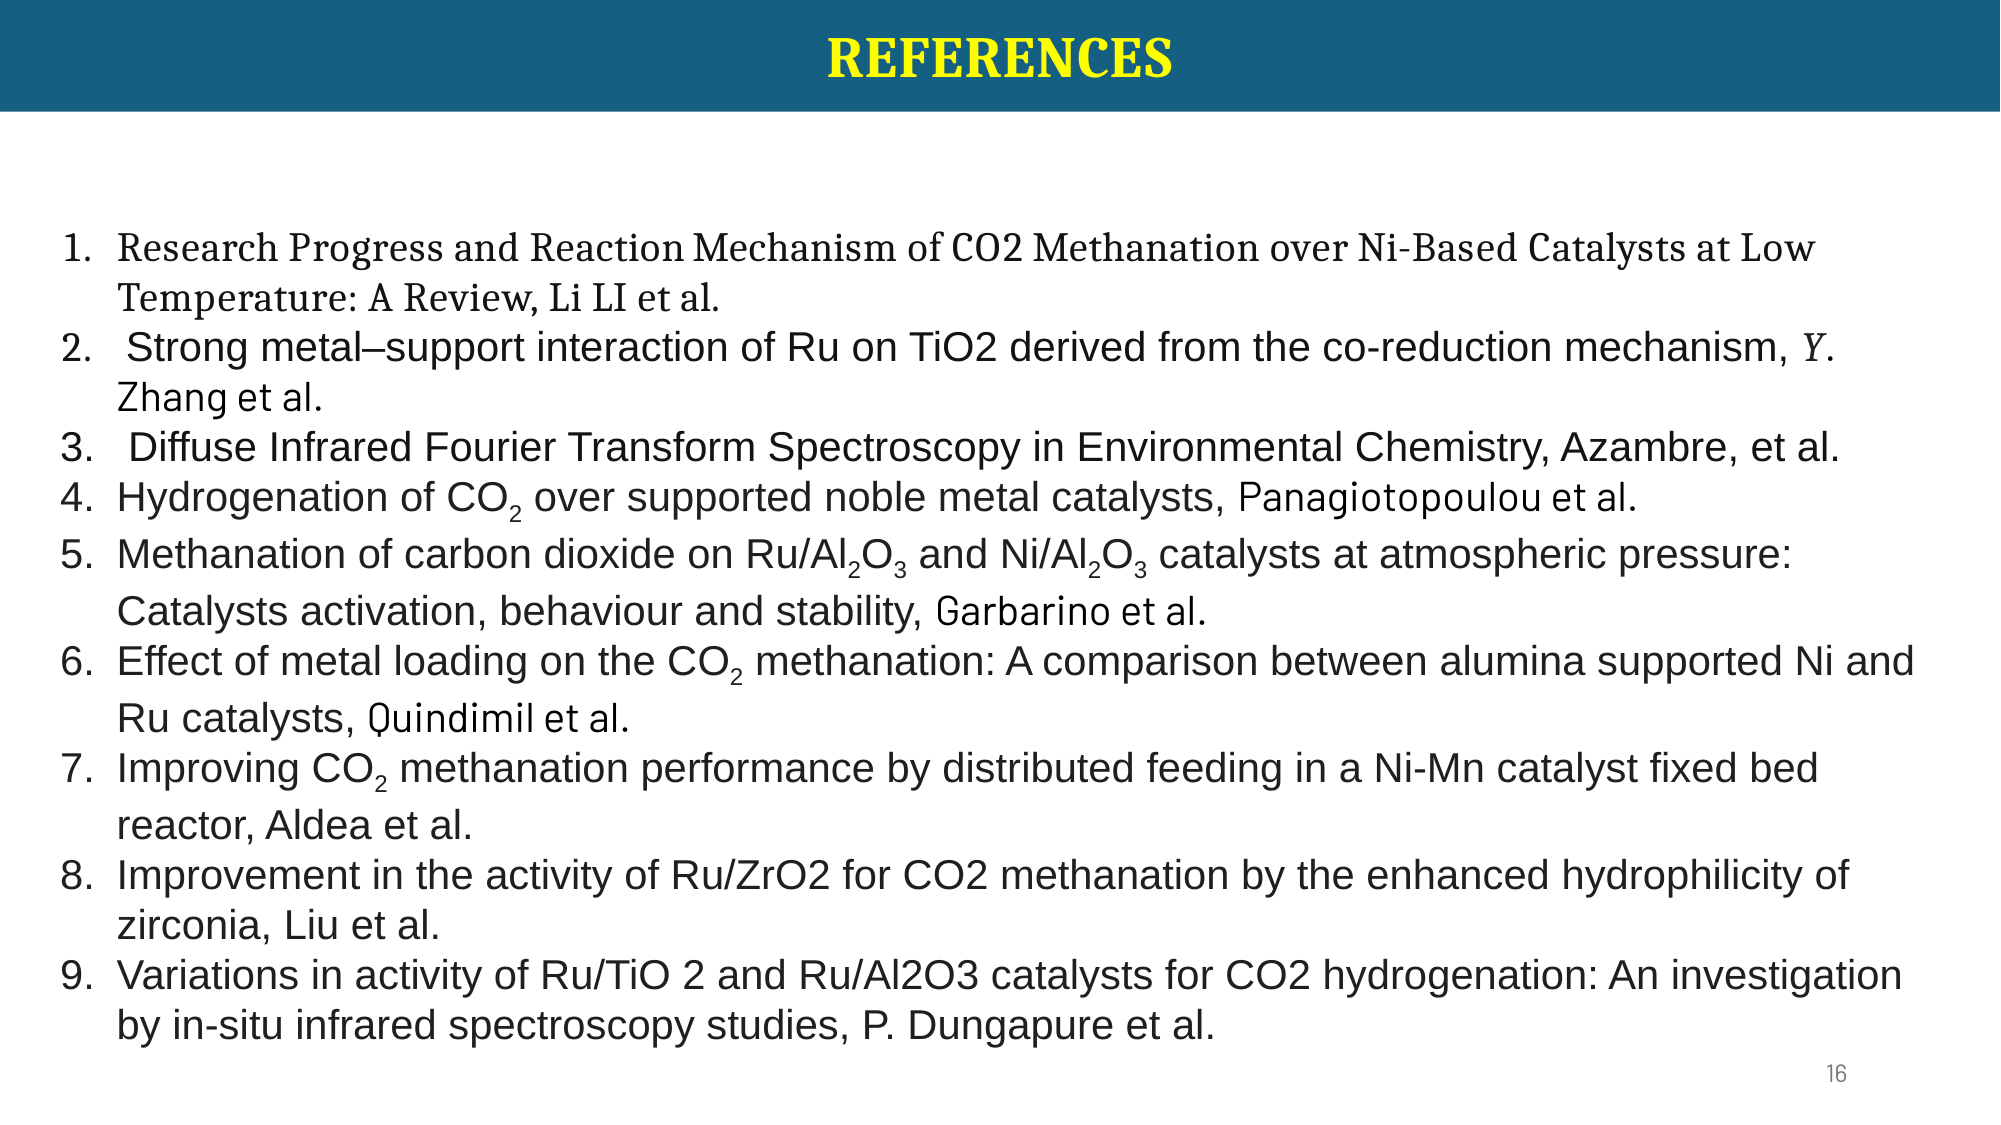

REFERENCES
Research Progress and Reaction Mechanism of CO2 Methanation over Ni-Based Catalysts at Low Temperature: A Review, Li LI et al.
 Strong metal–support interaction of Ru on TiO2 derived from the co-reduction mechanism, Y. Zhang et al.
 Diffuse Infrared Fourier Transform Spectroscopy in Environmental Chemistry, Azambre, et al.
Hydrogenation of CO2 over supported noble metal catalysts, Panagiotopoulou et al.
Methanation of carbon dioxide on Ru/Al2O3 and Ni/Al2O3 catalysts at atmospheric pressure: Catalysts activation, behaviour and stability, Garbarino et al.
Effect of metal loading on the CO2 methanation: A comparison between alumina supported Ni and Ru catalysts, Quindimil et al.
Improving CO2 methanation performance by distributed feeding in a Ni-Mn catalyst fixed bed reactor, Aldea et al.
Improvement in the activity of Ru/ZrO2 for CO2 methanation by the enhanced hydrophilicity of zirconia, Liu et al.
Variations in activity of Ru/TiO 2 and Ru/Al2O3 catalysts for CO2 hydrogenation: An investigation by in-situ infrared spectroscopy studies, P. Dungapure et al.

16